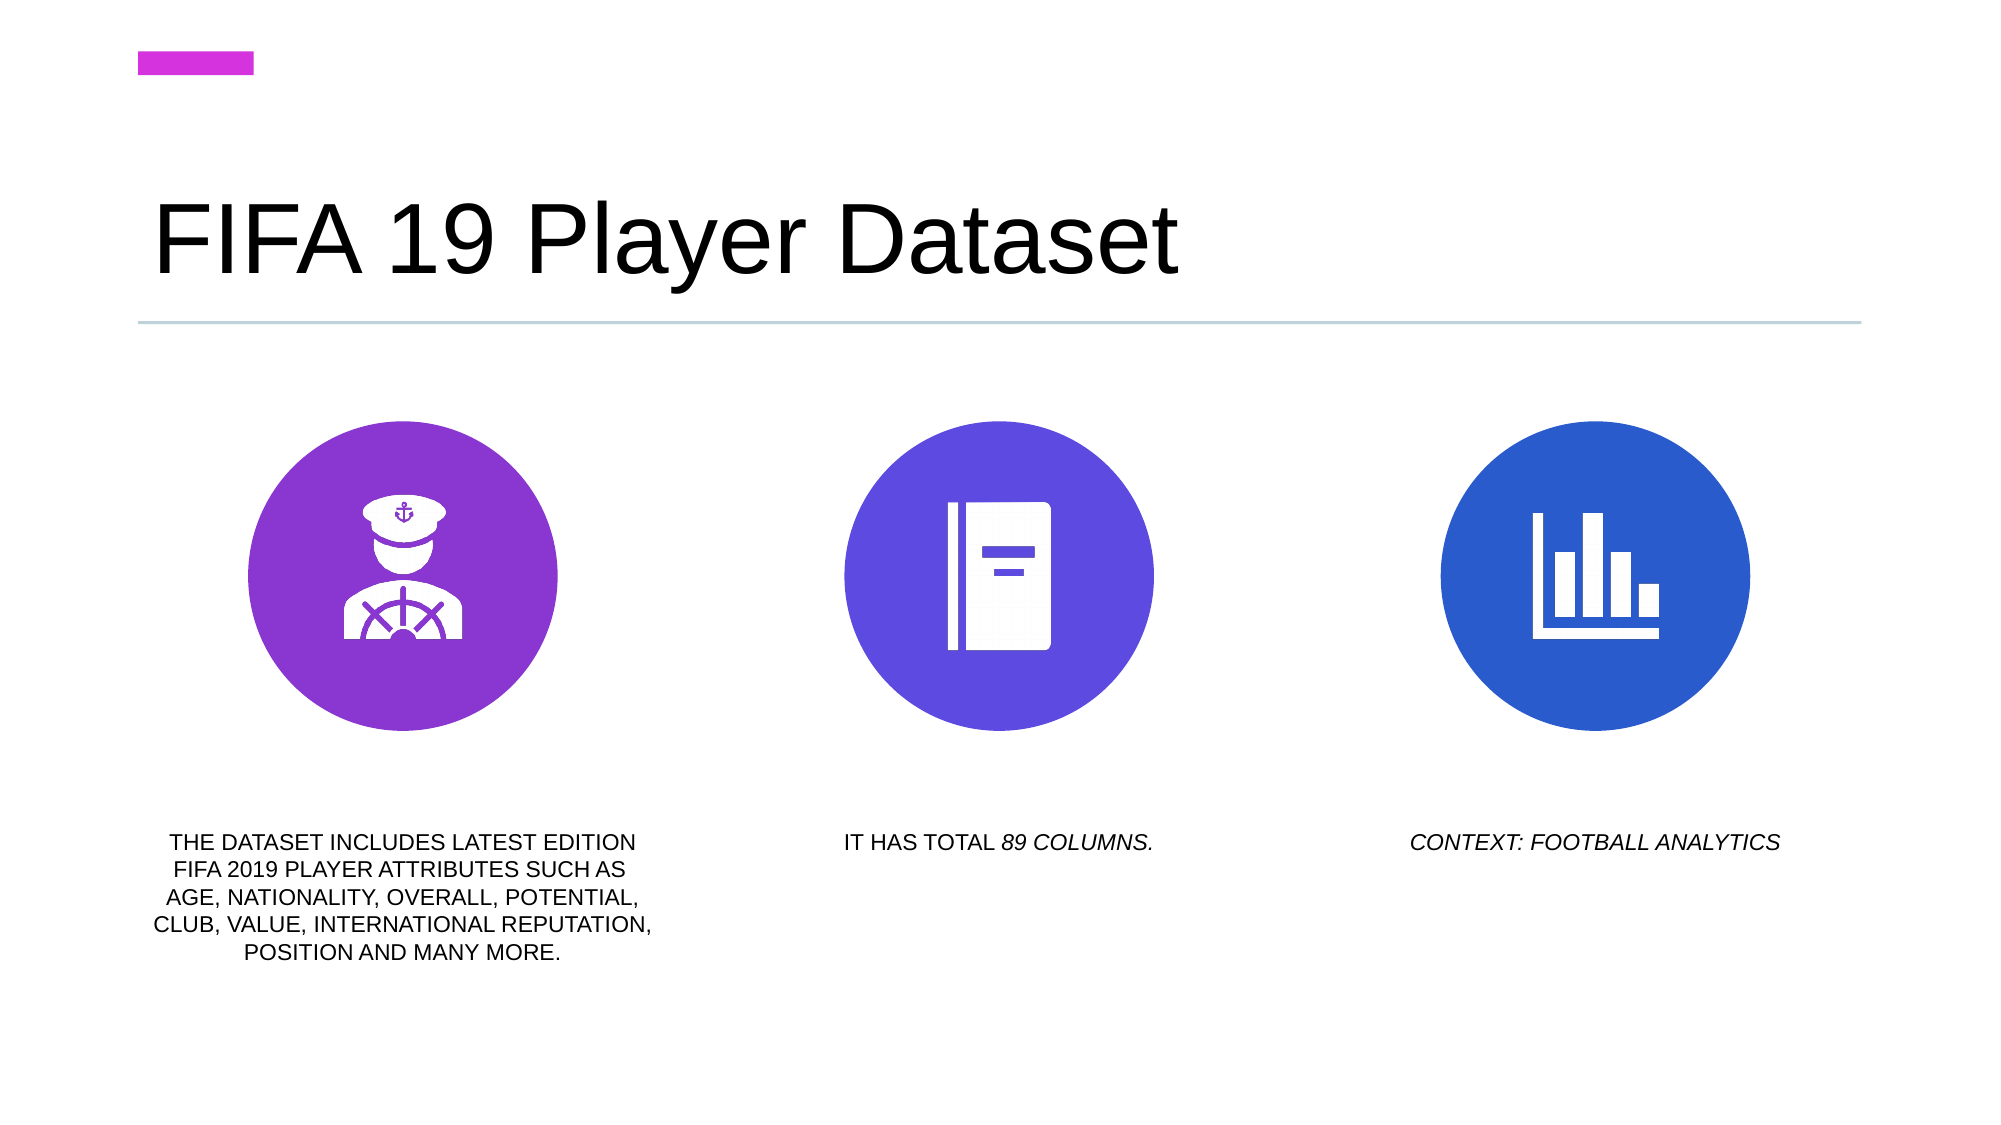

# FIFA 19 Player Dataset

The dataset includes latest edition FIFA 2019 player attributes such as  Age, Nationality, Overall, Potential, Club, Value, International reputation, position and many more.
It has total 89 columns.
Context: Football Analytics